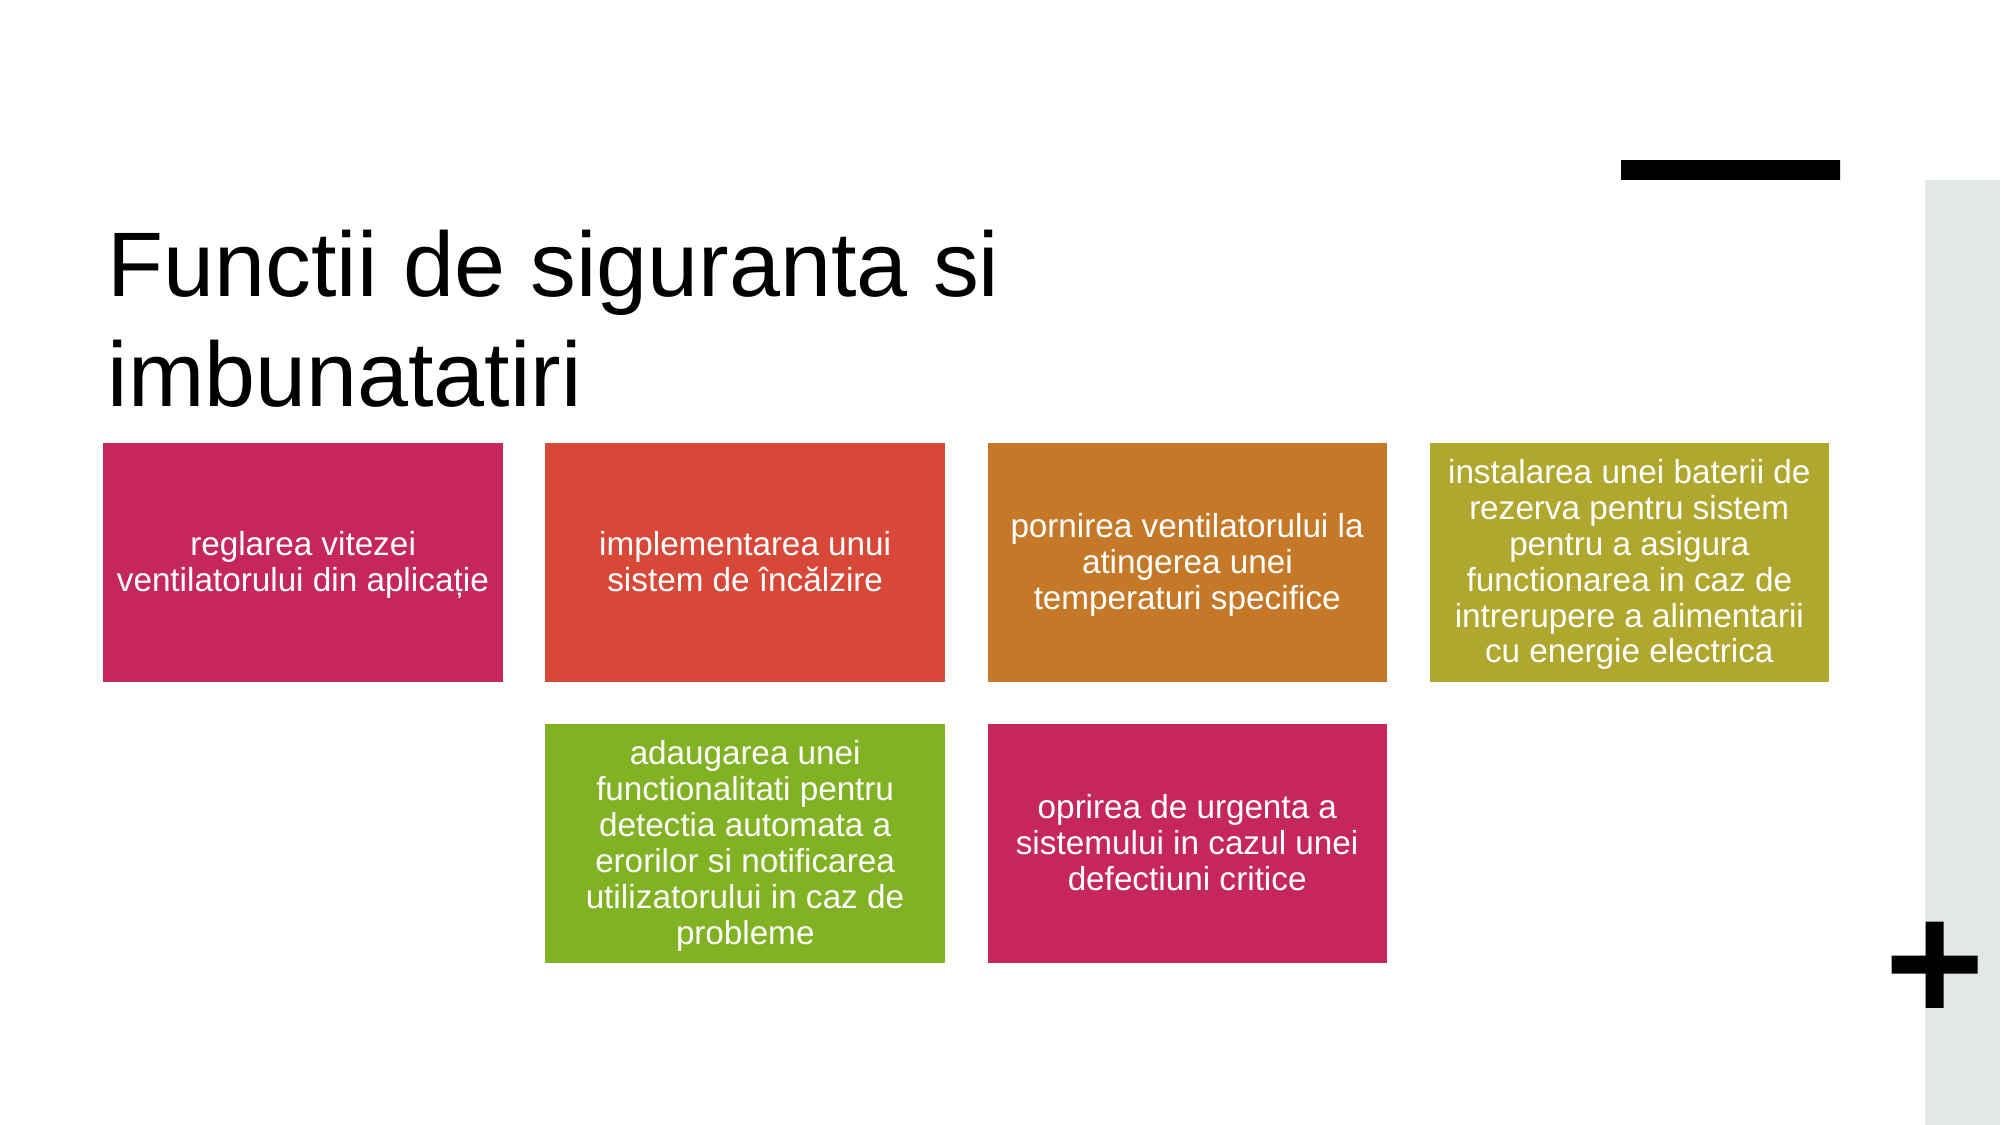

# Functii de siguranta si imbunatatiri
reglarea vitezei ventilatorului din aplicație
implementarea unui sistem de încălzire
pornirea ventilatorului la atingerea unei temperaturi specifice
instalarea unei baterii de rezerva pentru sistem pentru a asigura functionarea in caz de intrerupere a alimentarii cu energie electrica
adaugarea unei functionalitati pentru detectia automata a erorilor si notificarea utilizatorului in caz de probleme
oprirea de urgenta a sistemului in cazul unei defectiuni critice